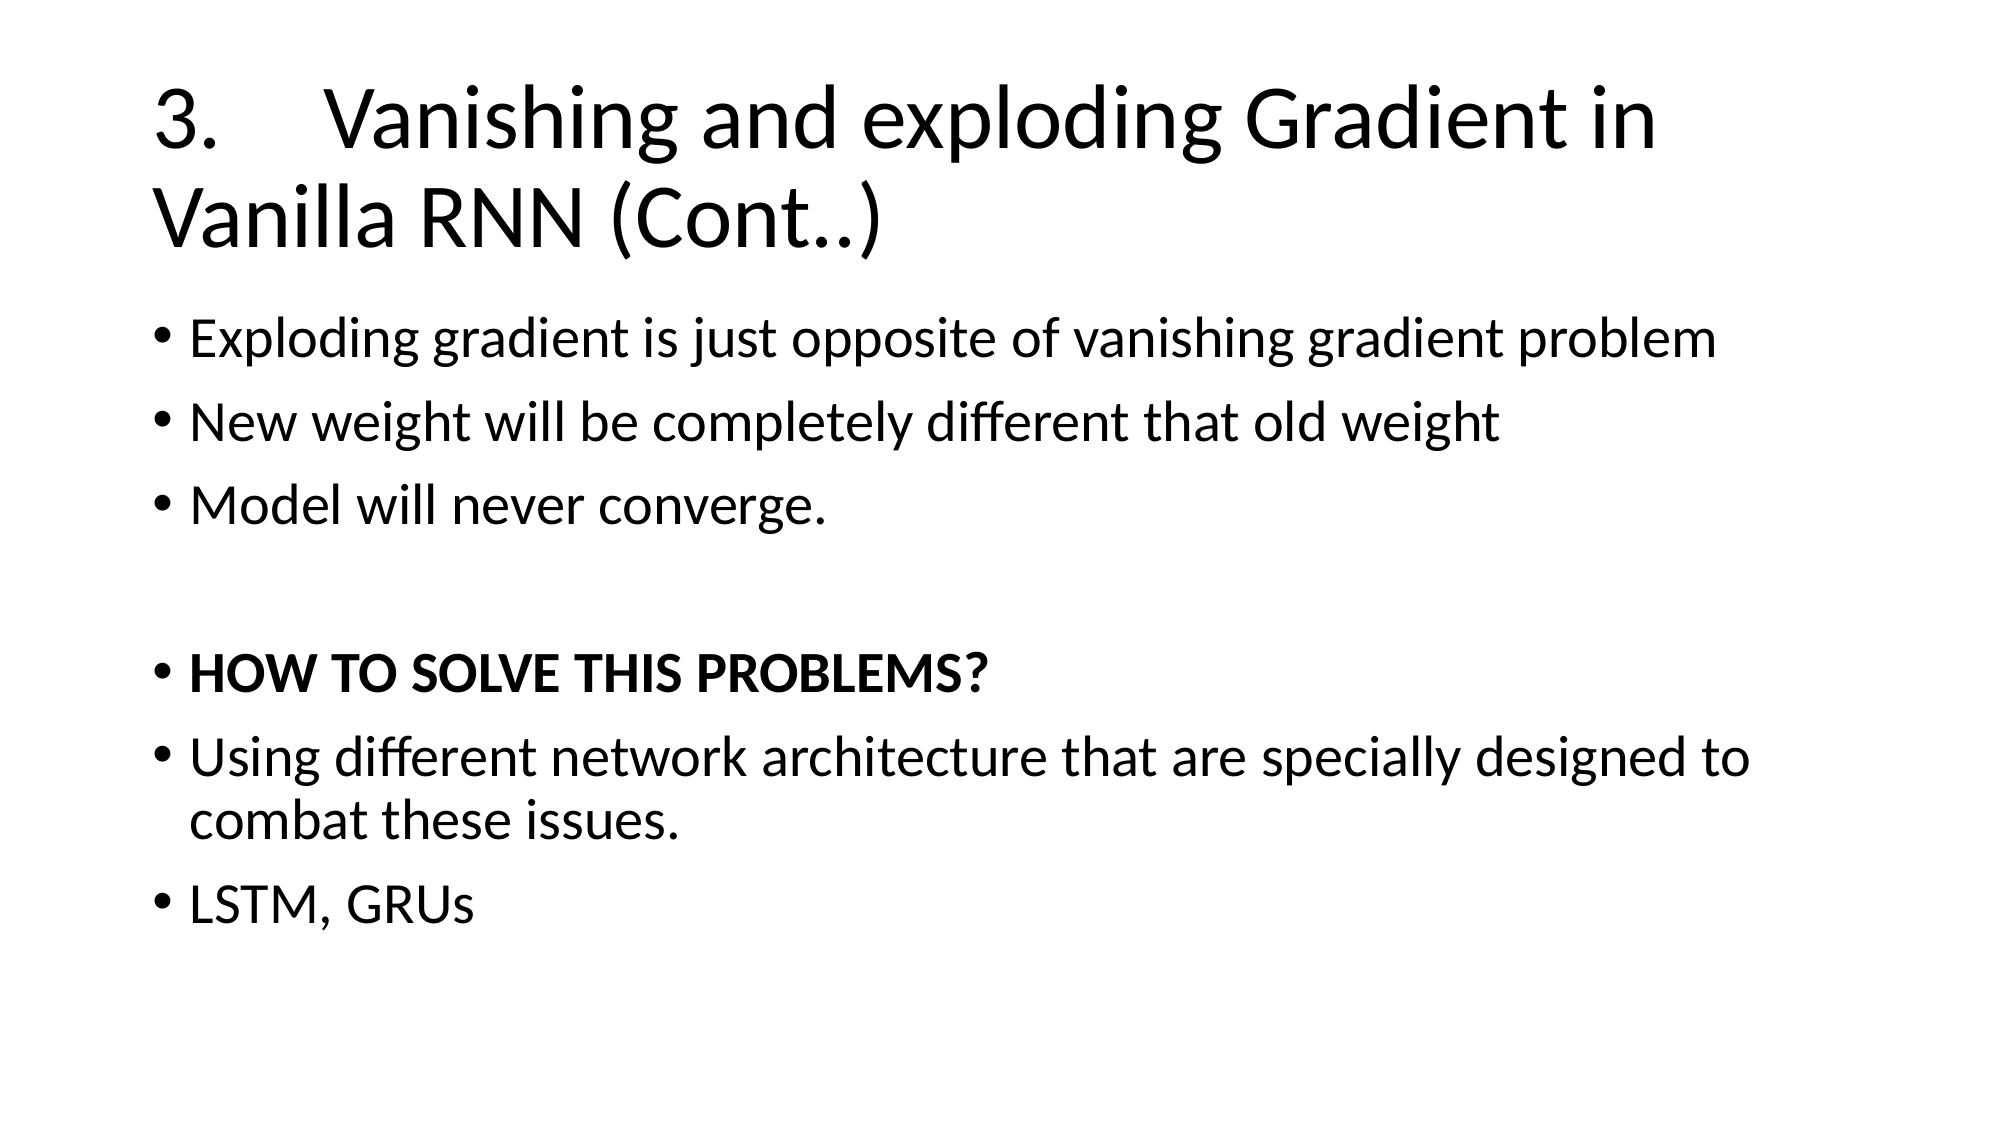

# 3.	 Vanishing and exploding Gradient in Vanilla RNN (Cont..)
Exploding gradient is just opposite of vanishing gradient problem
New weight will be completely different that old weight
Model will never converge.

HOW TO SOLVE THIS PROBLEMS?
Using different network architecture that are specially designed to combat these issues.
LSTM, GRUs